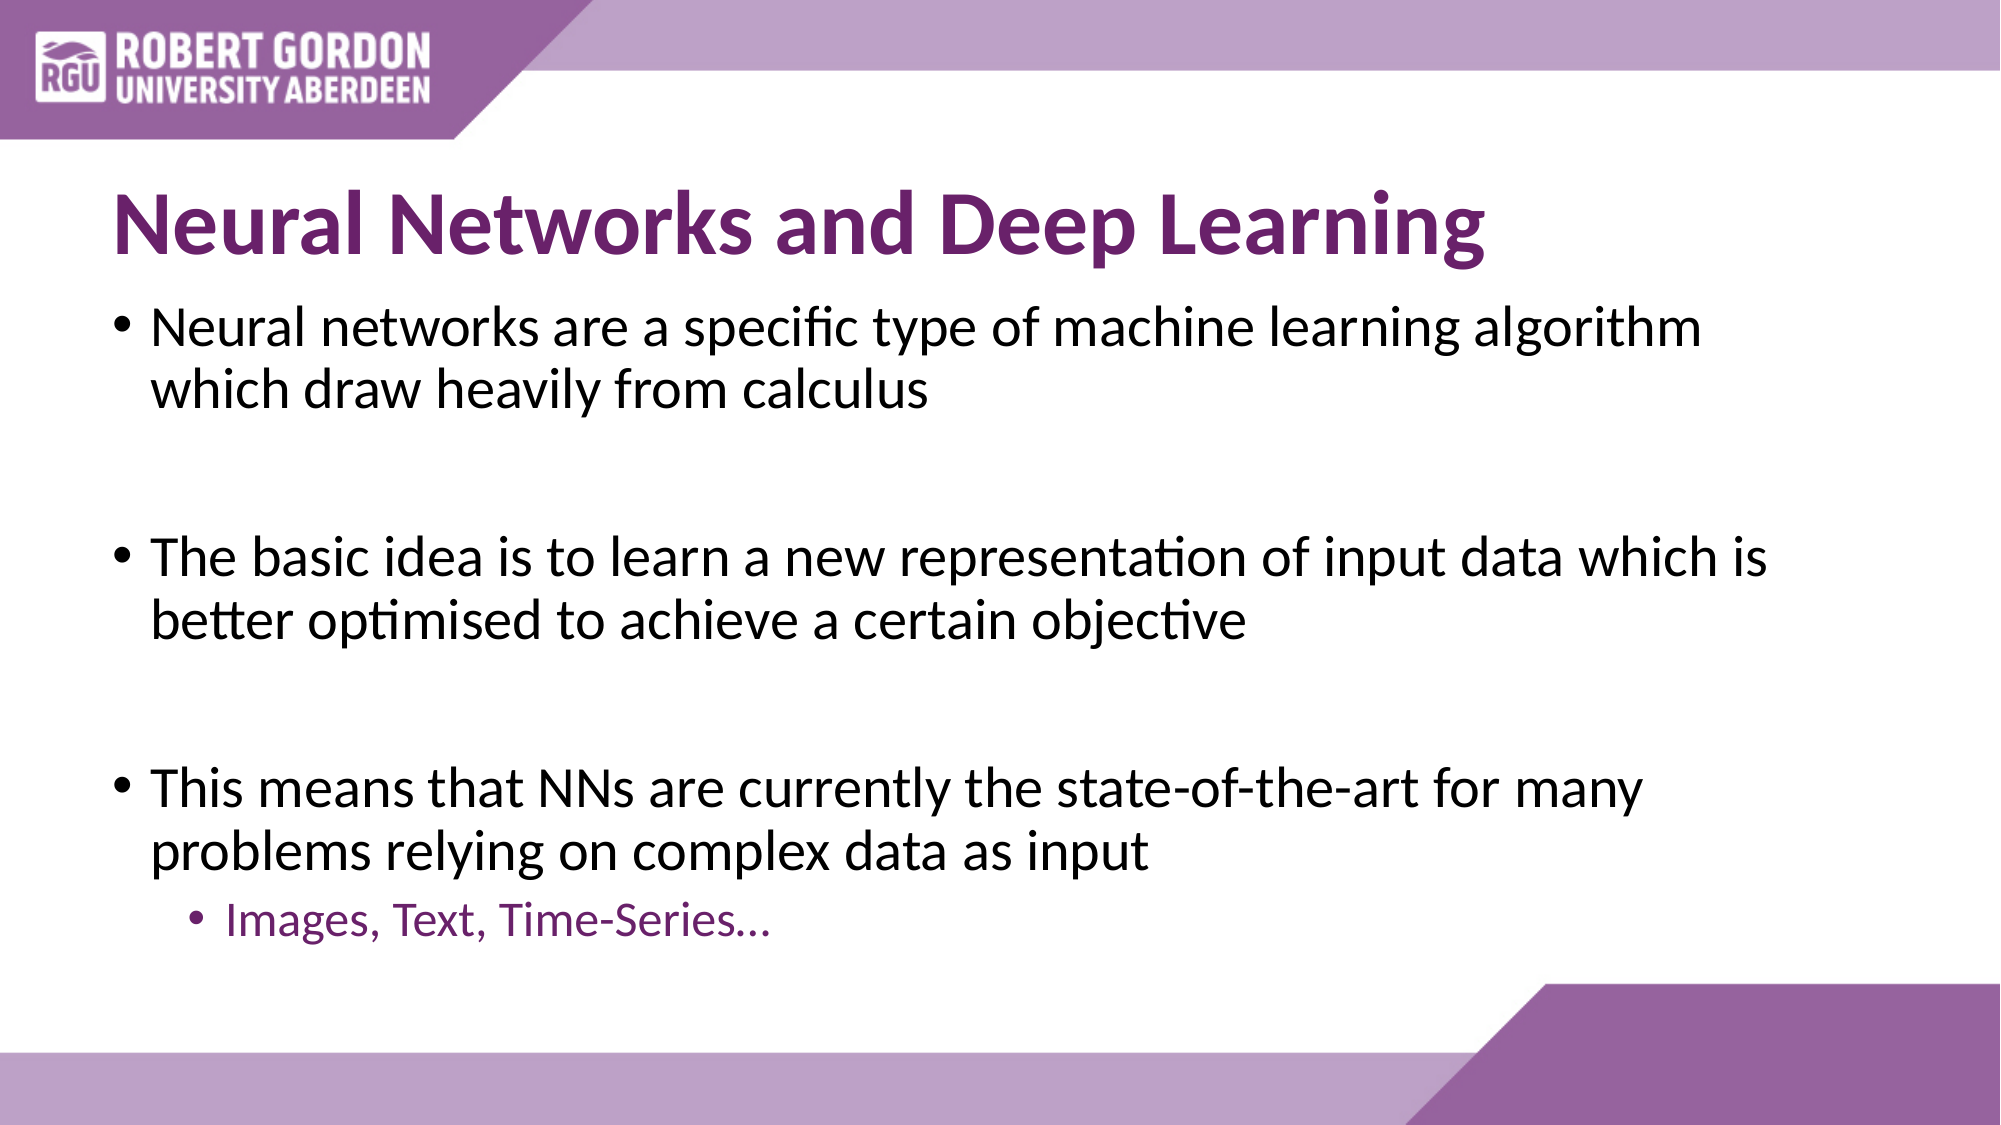

# Neural Networks and Deep Learning
Neural networks are a specific type of machine learning algorithm which draw heavily from calculus

The basic idea is to learn a new representation of input data which is better optimised to achieve a certain objective

This means that NNs are currently the state-of-the-art for many problems relying on complex data as input
Images, Text, Time-Series…